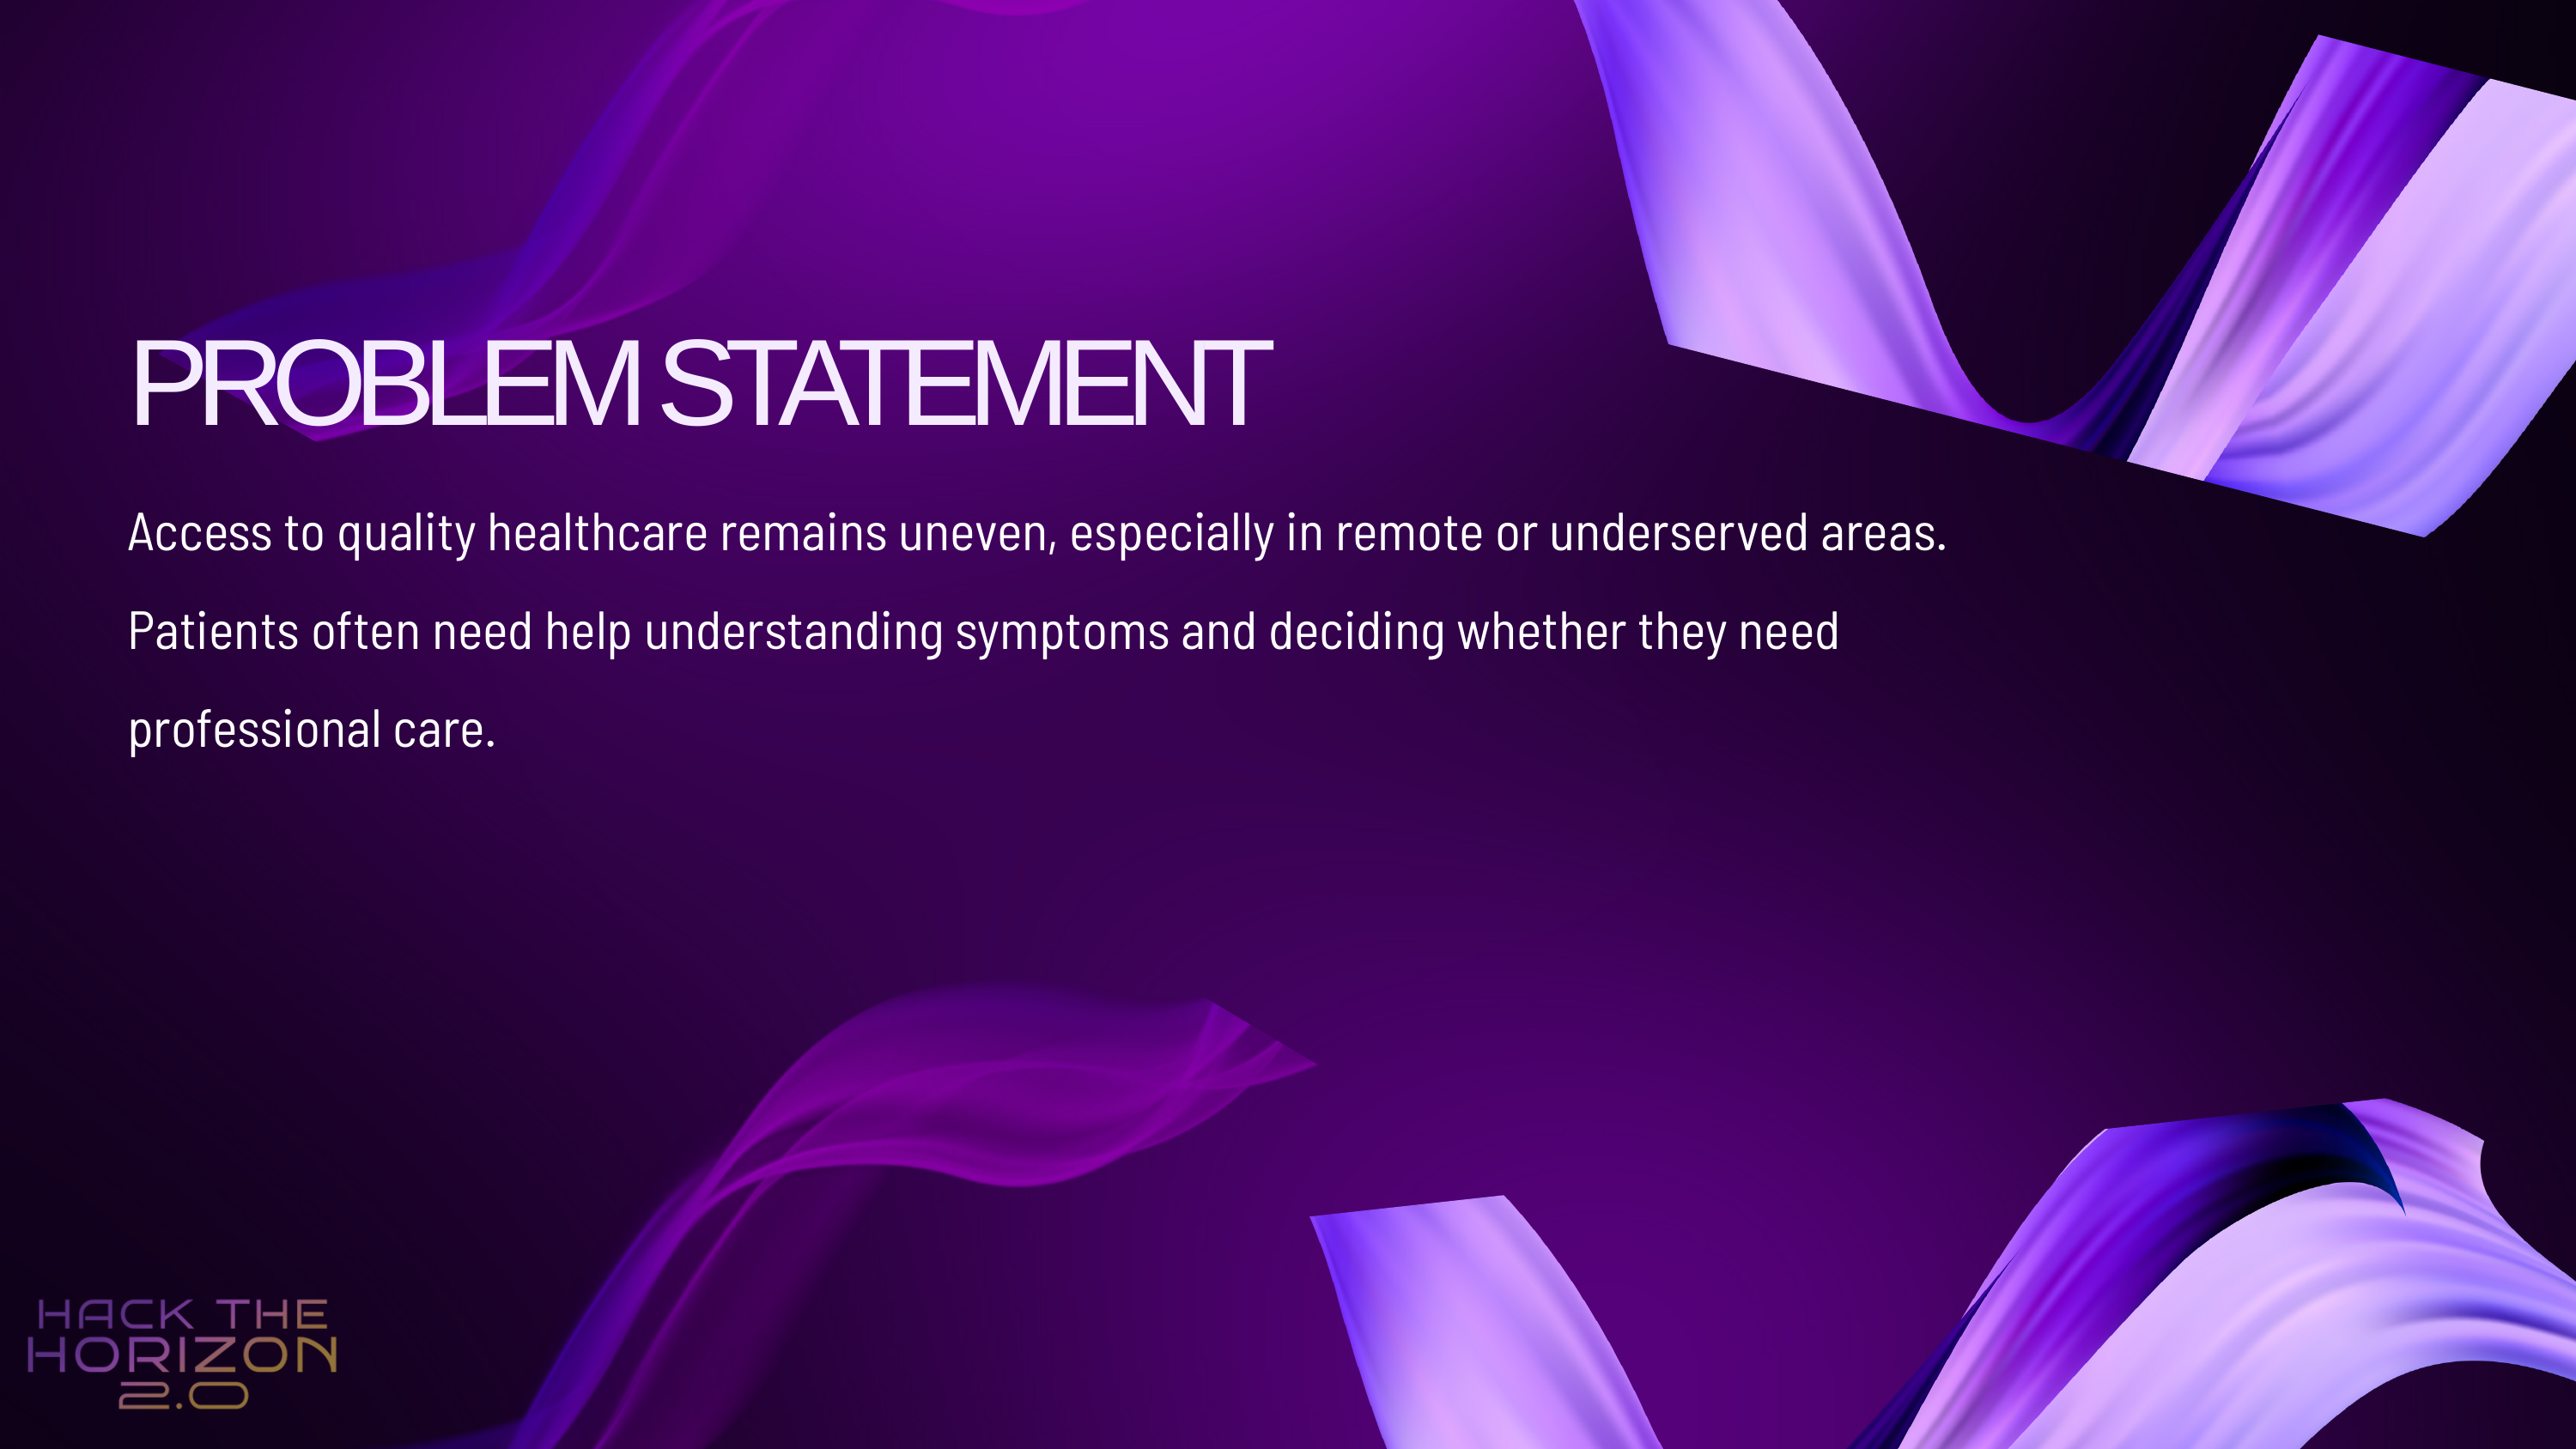

PROBLEM STATEMENT
Access to quality healthcare remains uneven, especially in remote or underserved areas. Patients often need help understanding symptoms and deciding whether they need professional care.